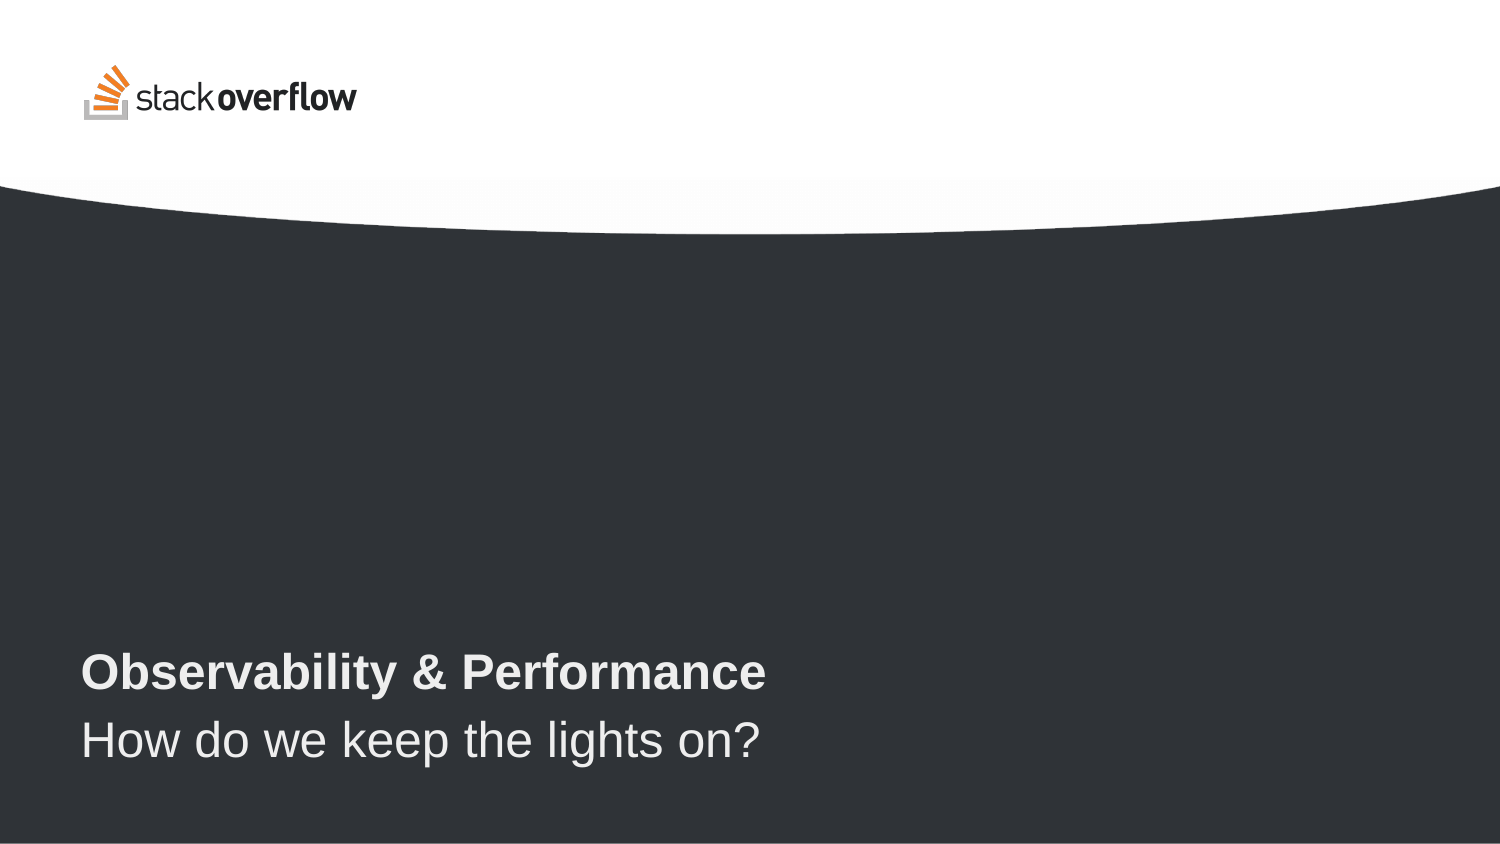

# Observability & Performance
How do we keep the lights on?